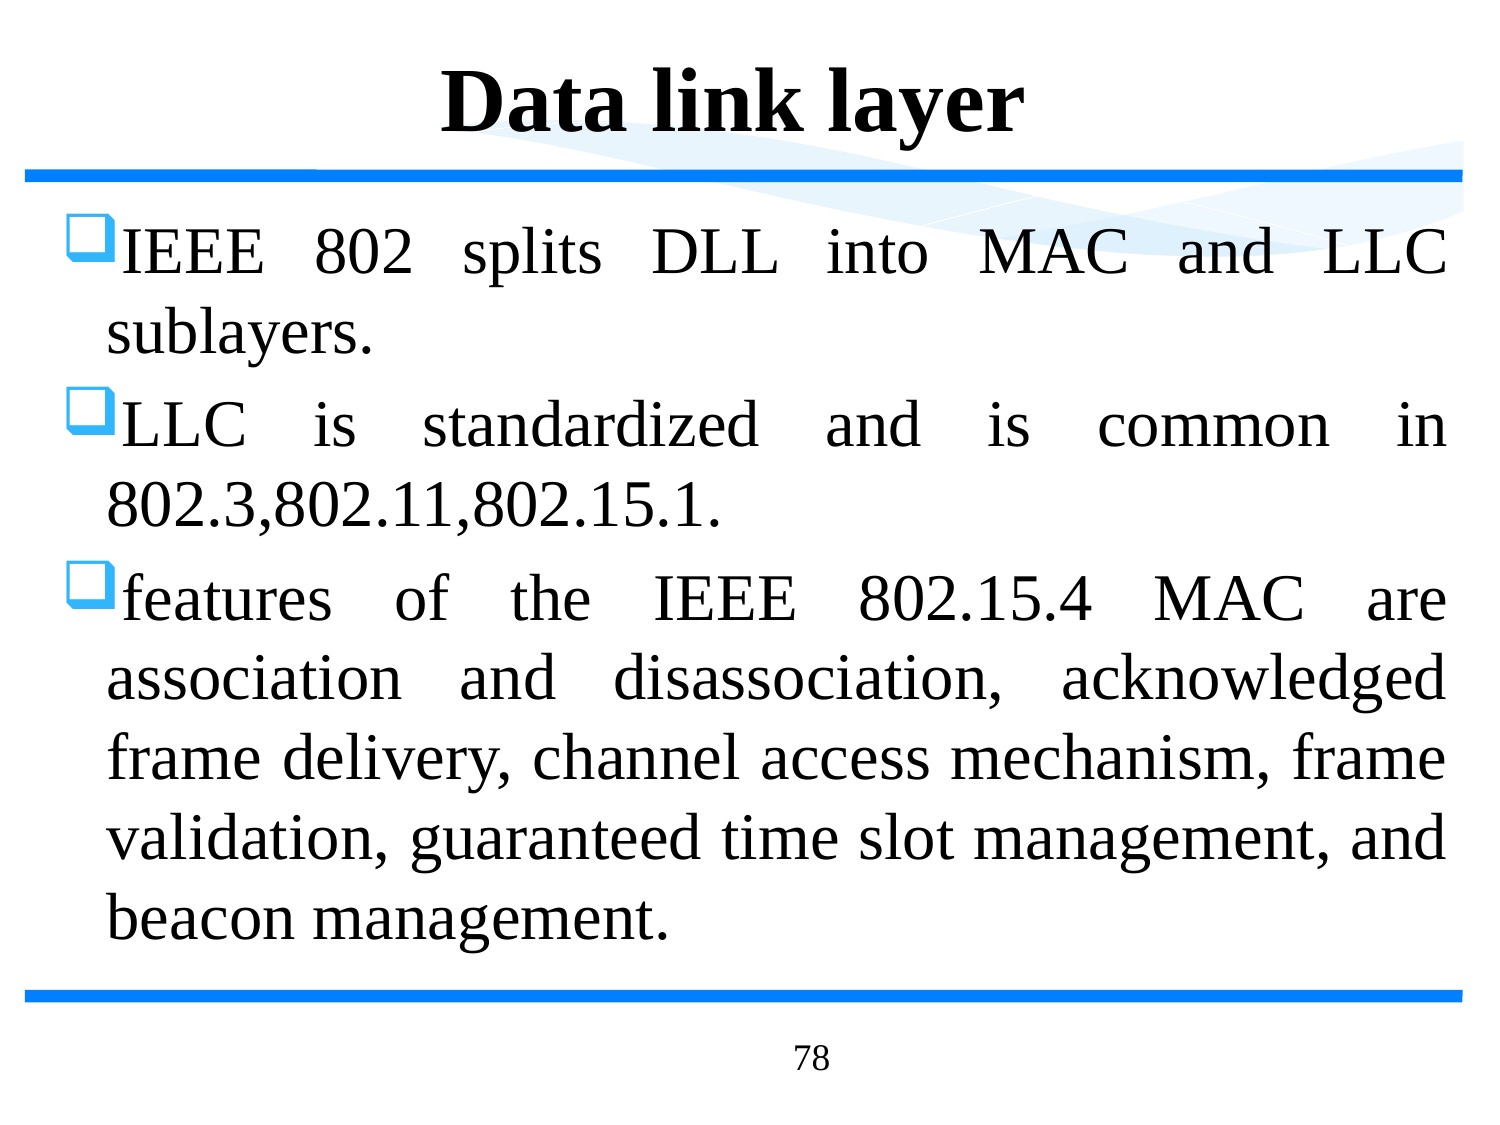

Data link layer

IEEE 802 splits DLL into MAC and LLC sublayers.
LLC is standardized and is common in 802.3,802.11,802.15.1.
features of the IEEE 802.15.4 MAC are association and disassociation, acknowledged frame delivery, channel access mechanism, frame validation, guaranteed time slot management, and beacon management.

78